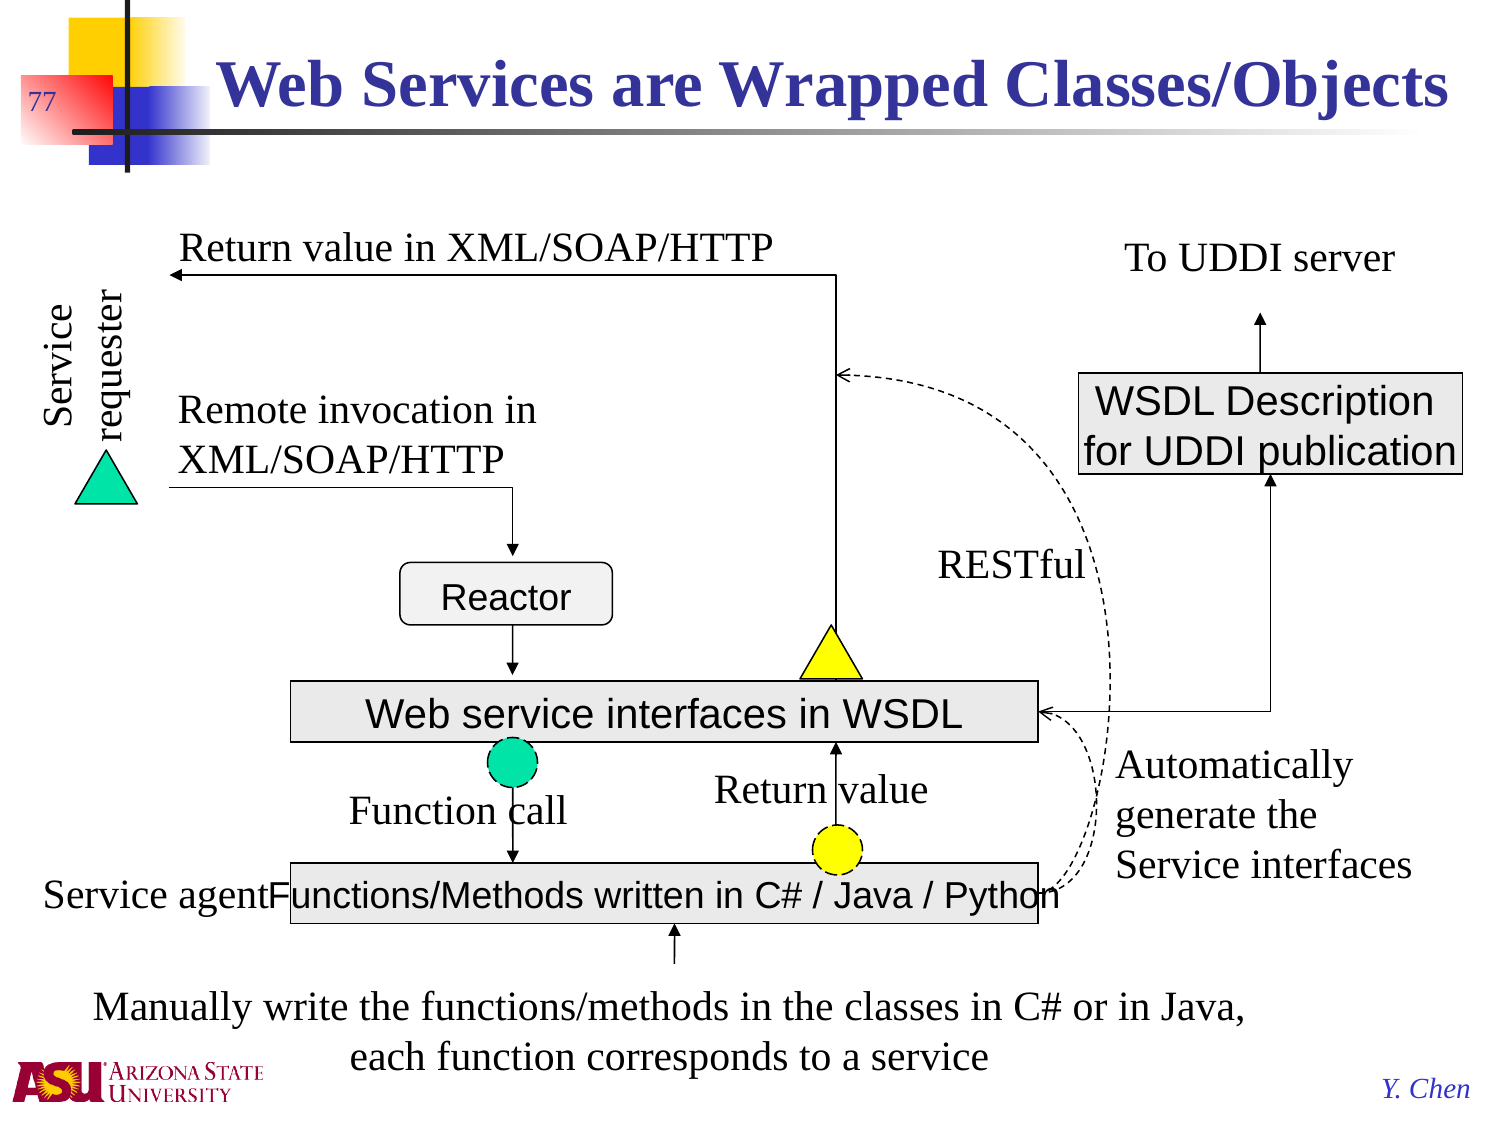

# Web Services are Wrapped Classes/Objects
77
Return value in XML/SOAP/HTTP
To UDDI server

Service
requester

WSDL Description
for UDDI publication
Remote invocation in
XML/SOAP/HTTP

RESTful
Reactor

Web service interfaces in WSDL
Automatically
generate the
Service interfaces

Return value
Function call

Service agent
Functions/Methods written in C# / Java / Python

Manually write the functions/methods in the classes in C# or in Java,
each function corresponds to a service